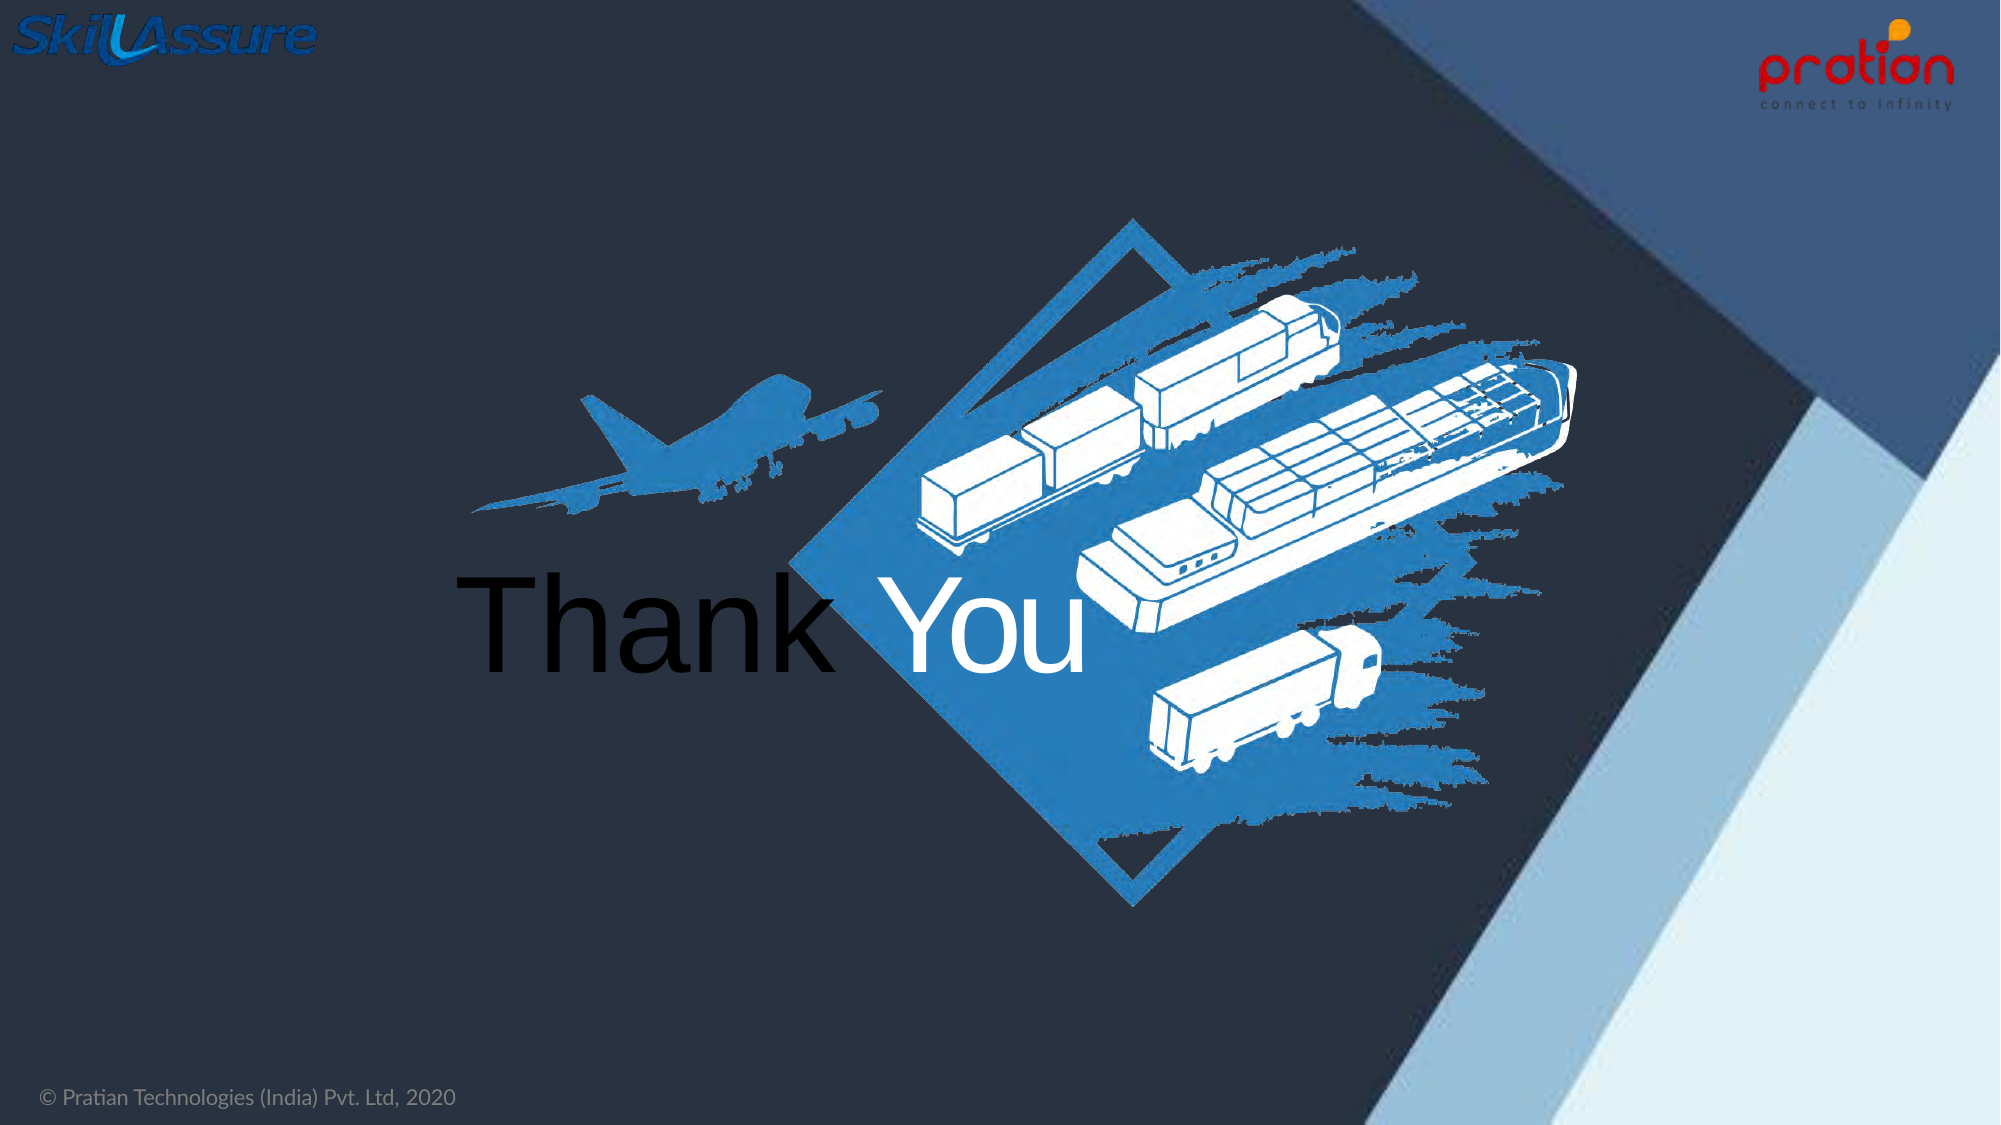

# Thank You
© Pratian Technologies (India) Pvt. Ltd, 2020